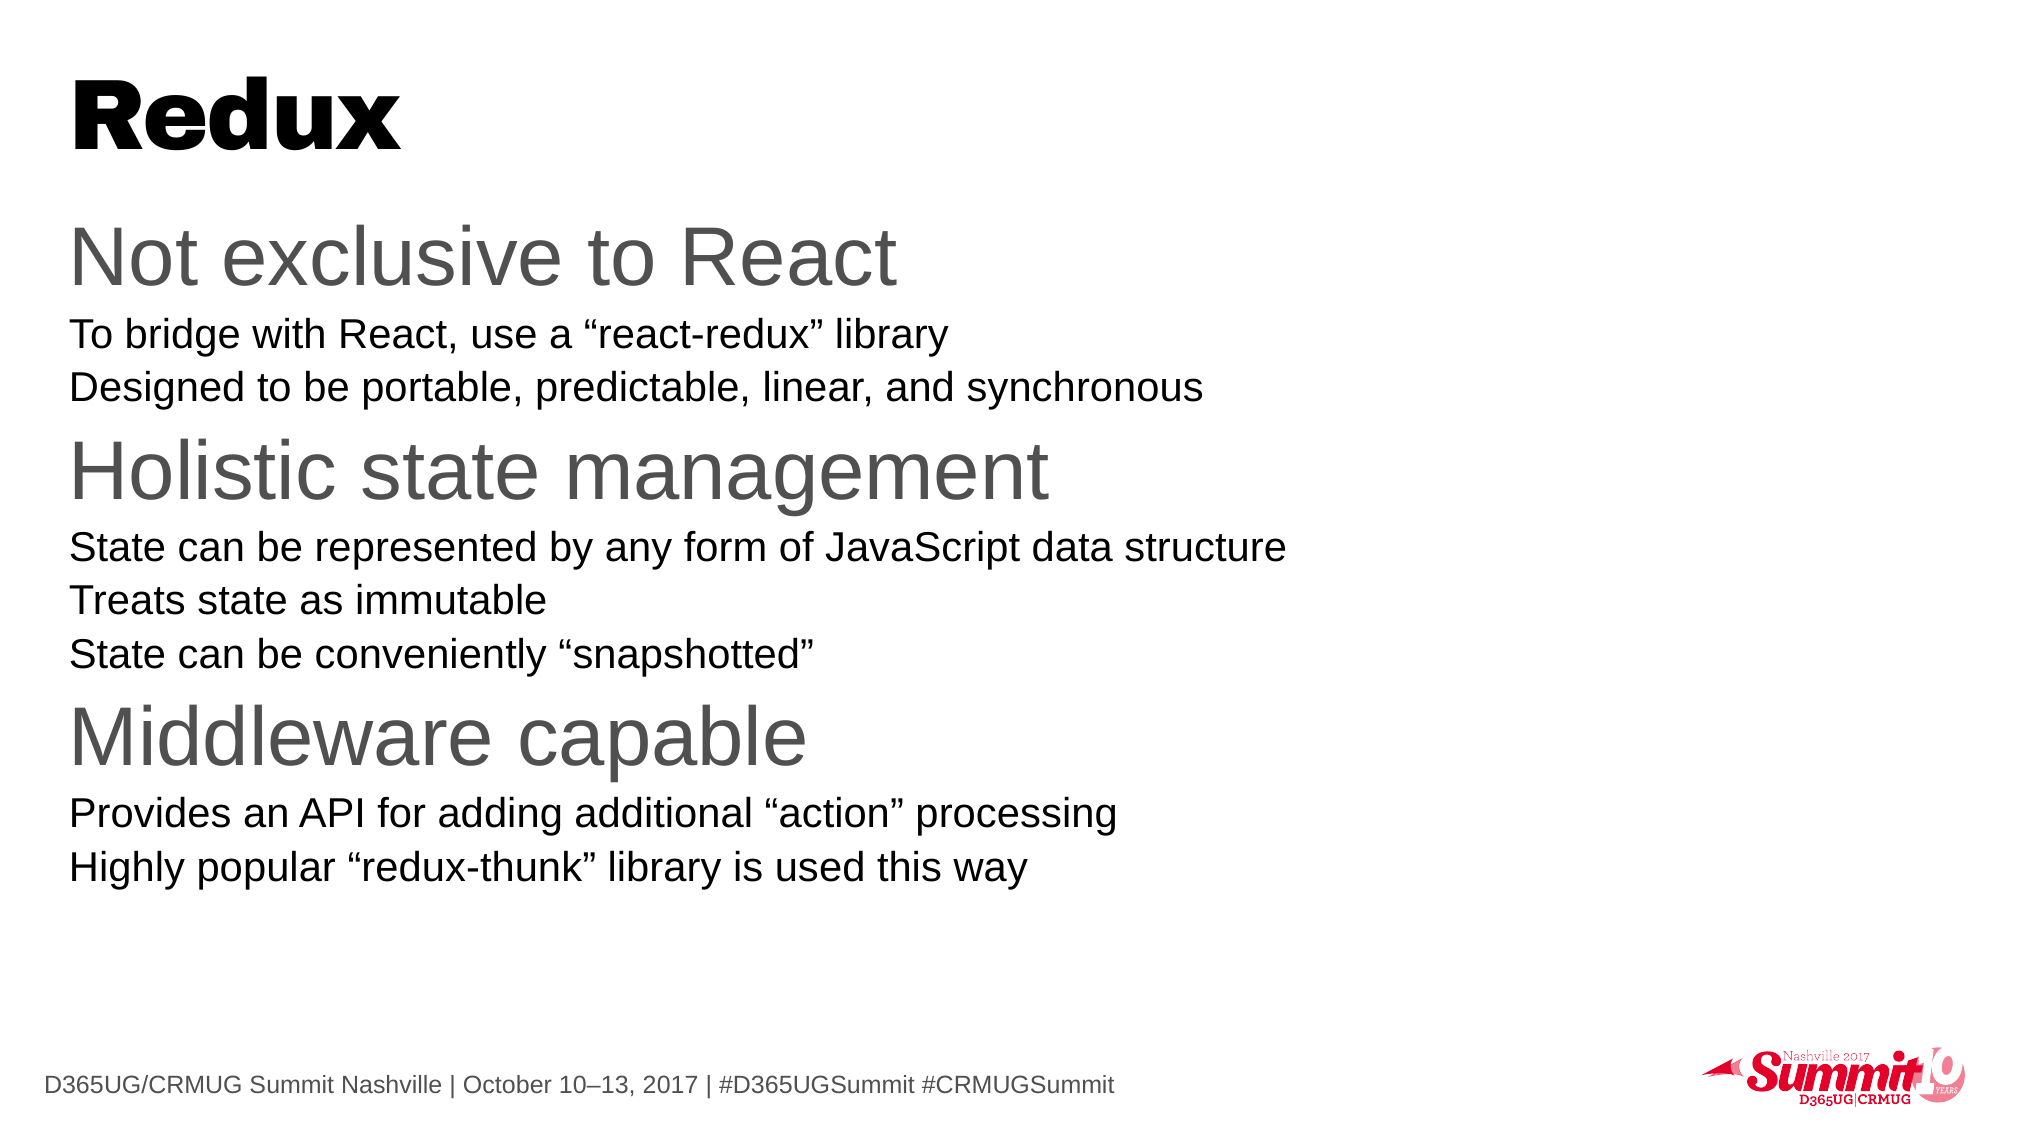

# Redux
Not exclusive to React
To bridge with React, use a “react-redux” library
Designed to be portable, predictable, linear, and synchronous
Holistic state management
State can be represented by any form of JavaScript data structure
Treats state as immutable
State can be conveniently “snapshotted”
Middleware capable
Provides an API for adding additional “action” processing
Highly popular “redux-thunk” library is used this way